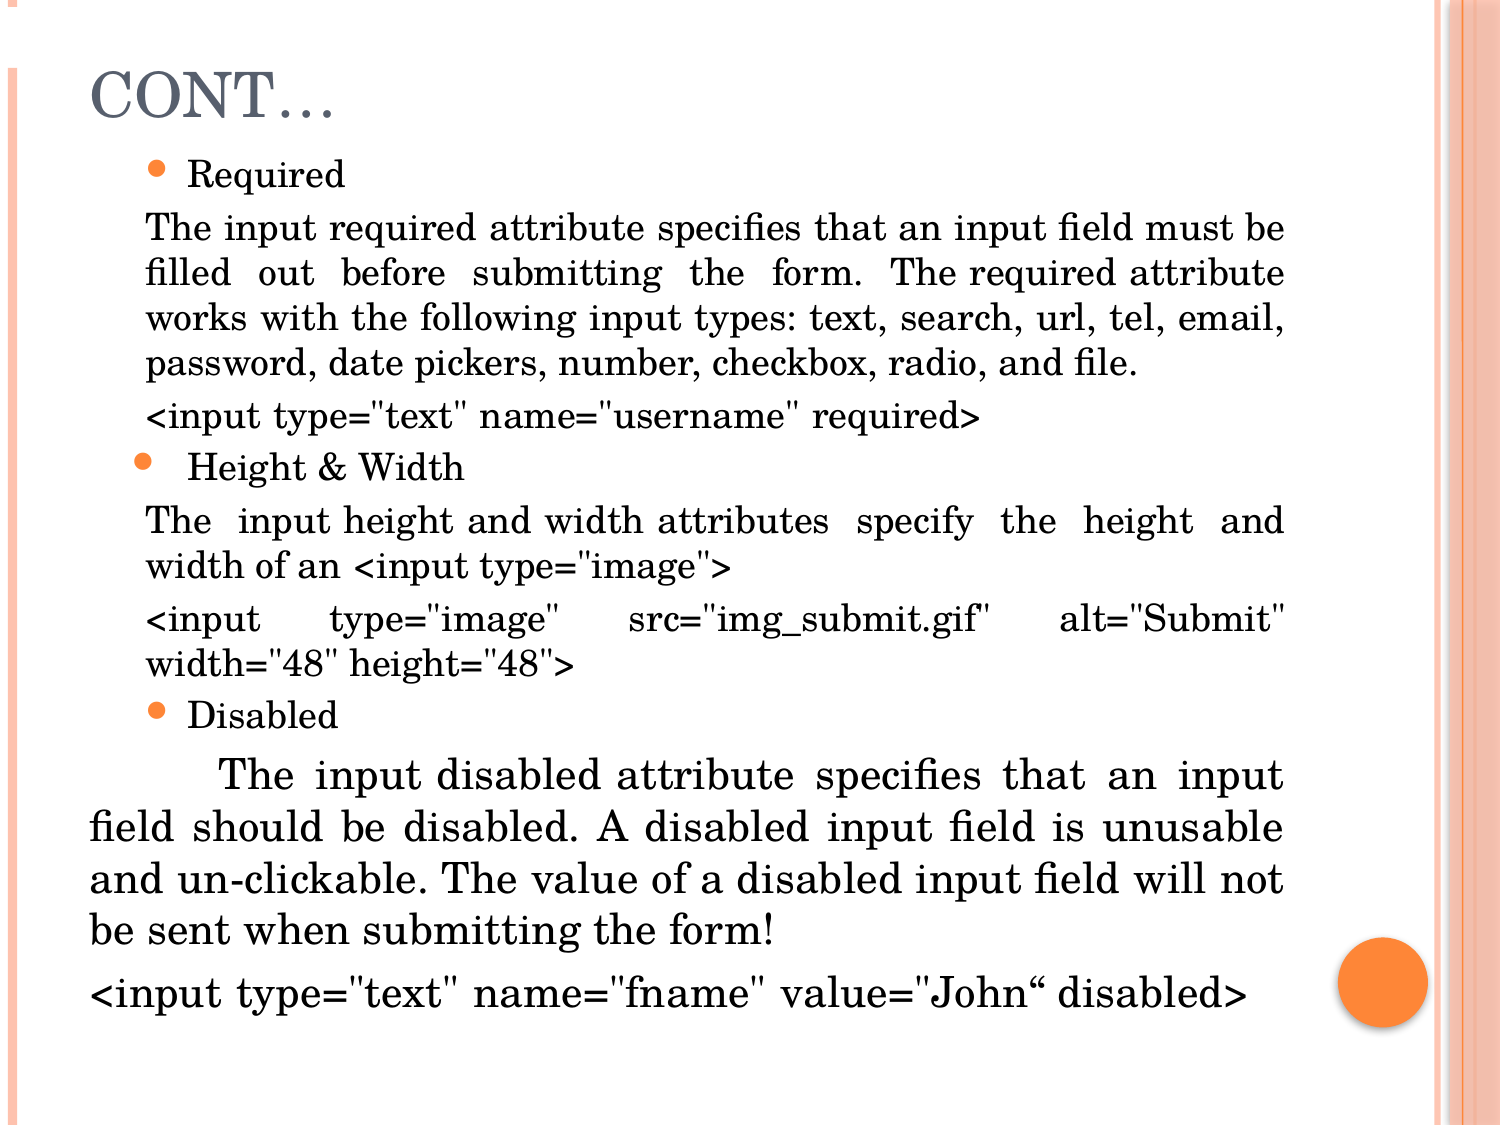

# Cont…
Required
	The input required attribute specifies that an input field must be filled out before submitting the form. The required attribute works with the following input types: text, search, url, tel, email, password, date pickers, number, checkbox, radio, and file.
<input type="text" name="username" required>
Height & Width
The input height and width attributes specify the height and width of an <input type="image">
<input type="image" src="img_submit.gif" alt="Submit" width="48" height="48">
Disabled
	The input disabled attribute specifies that an input field should be disabled. A disabled input field is unusable and un-clickable. The value of a disabled input field will not be sent when submitting the form!
<input type="text" name="fname" value="John“ disabled>